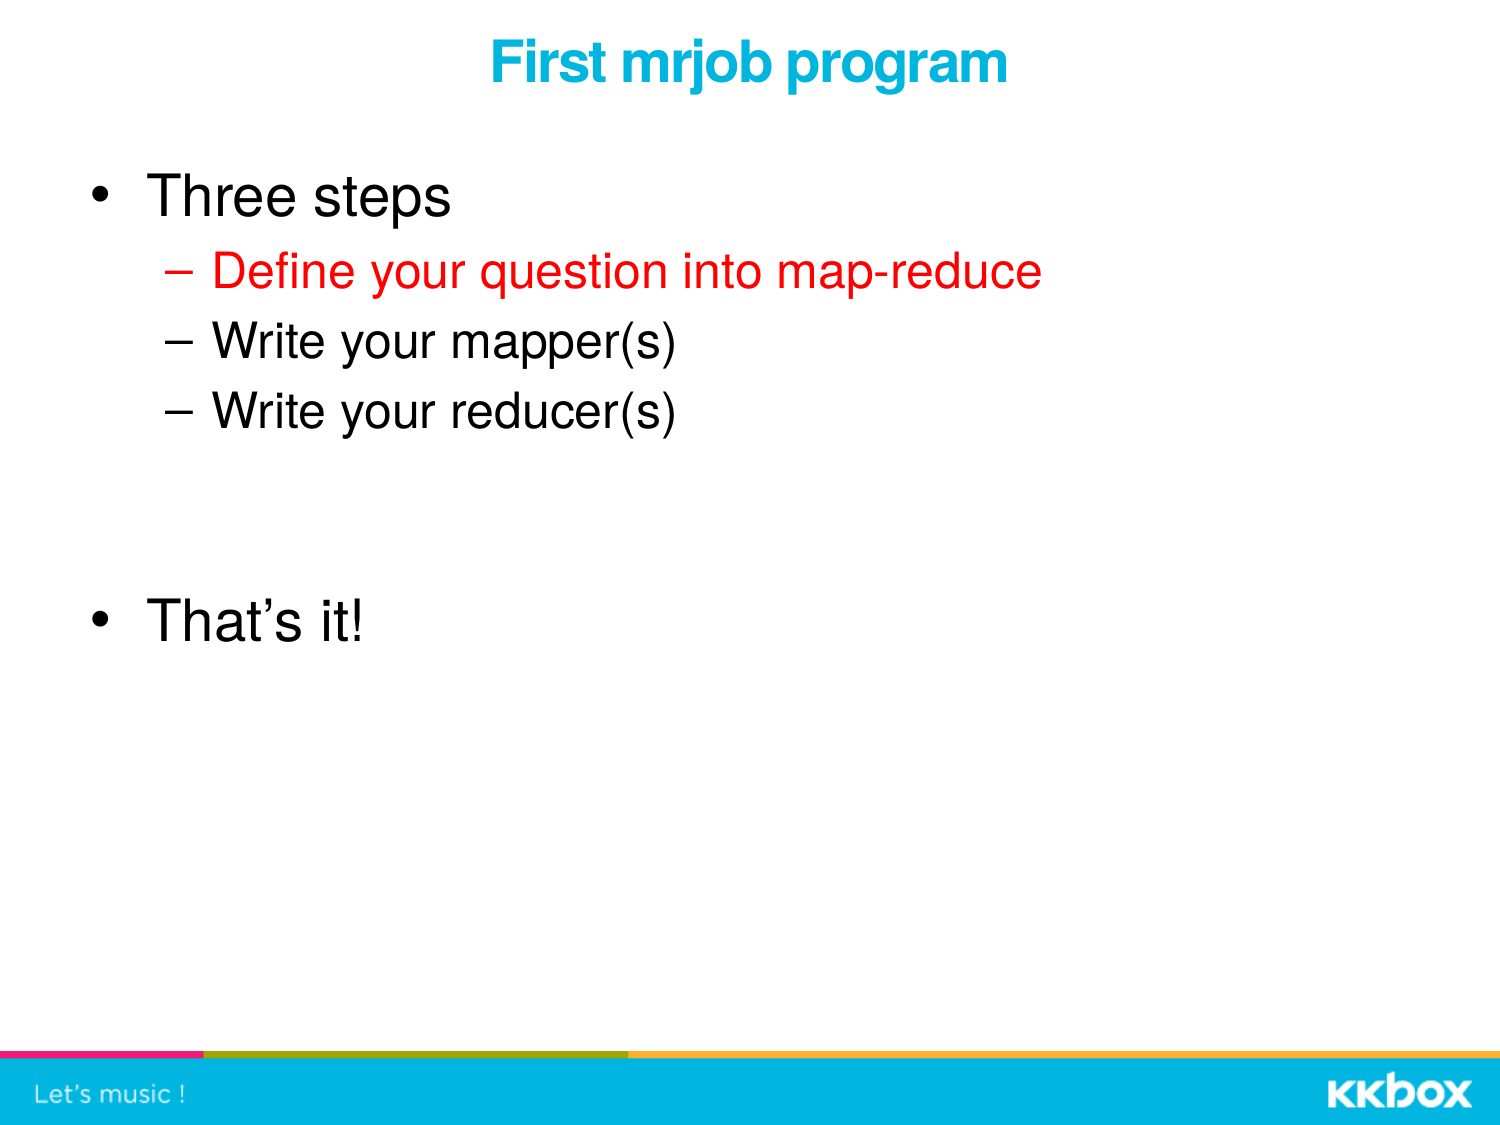

# First mrjob program
Three steps
Define your question into map-reduce
Write your mapper(s)
Write your reducer(s)

That’s it!